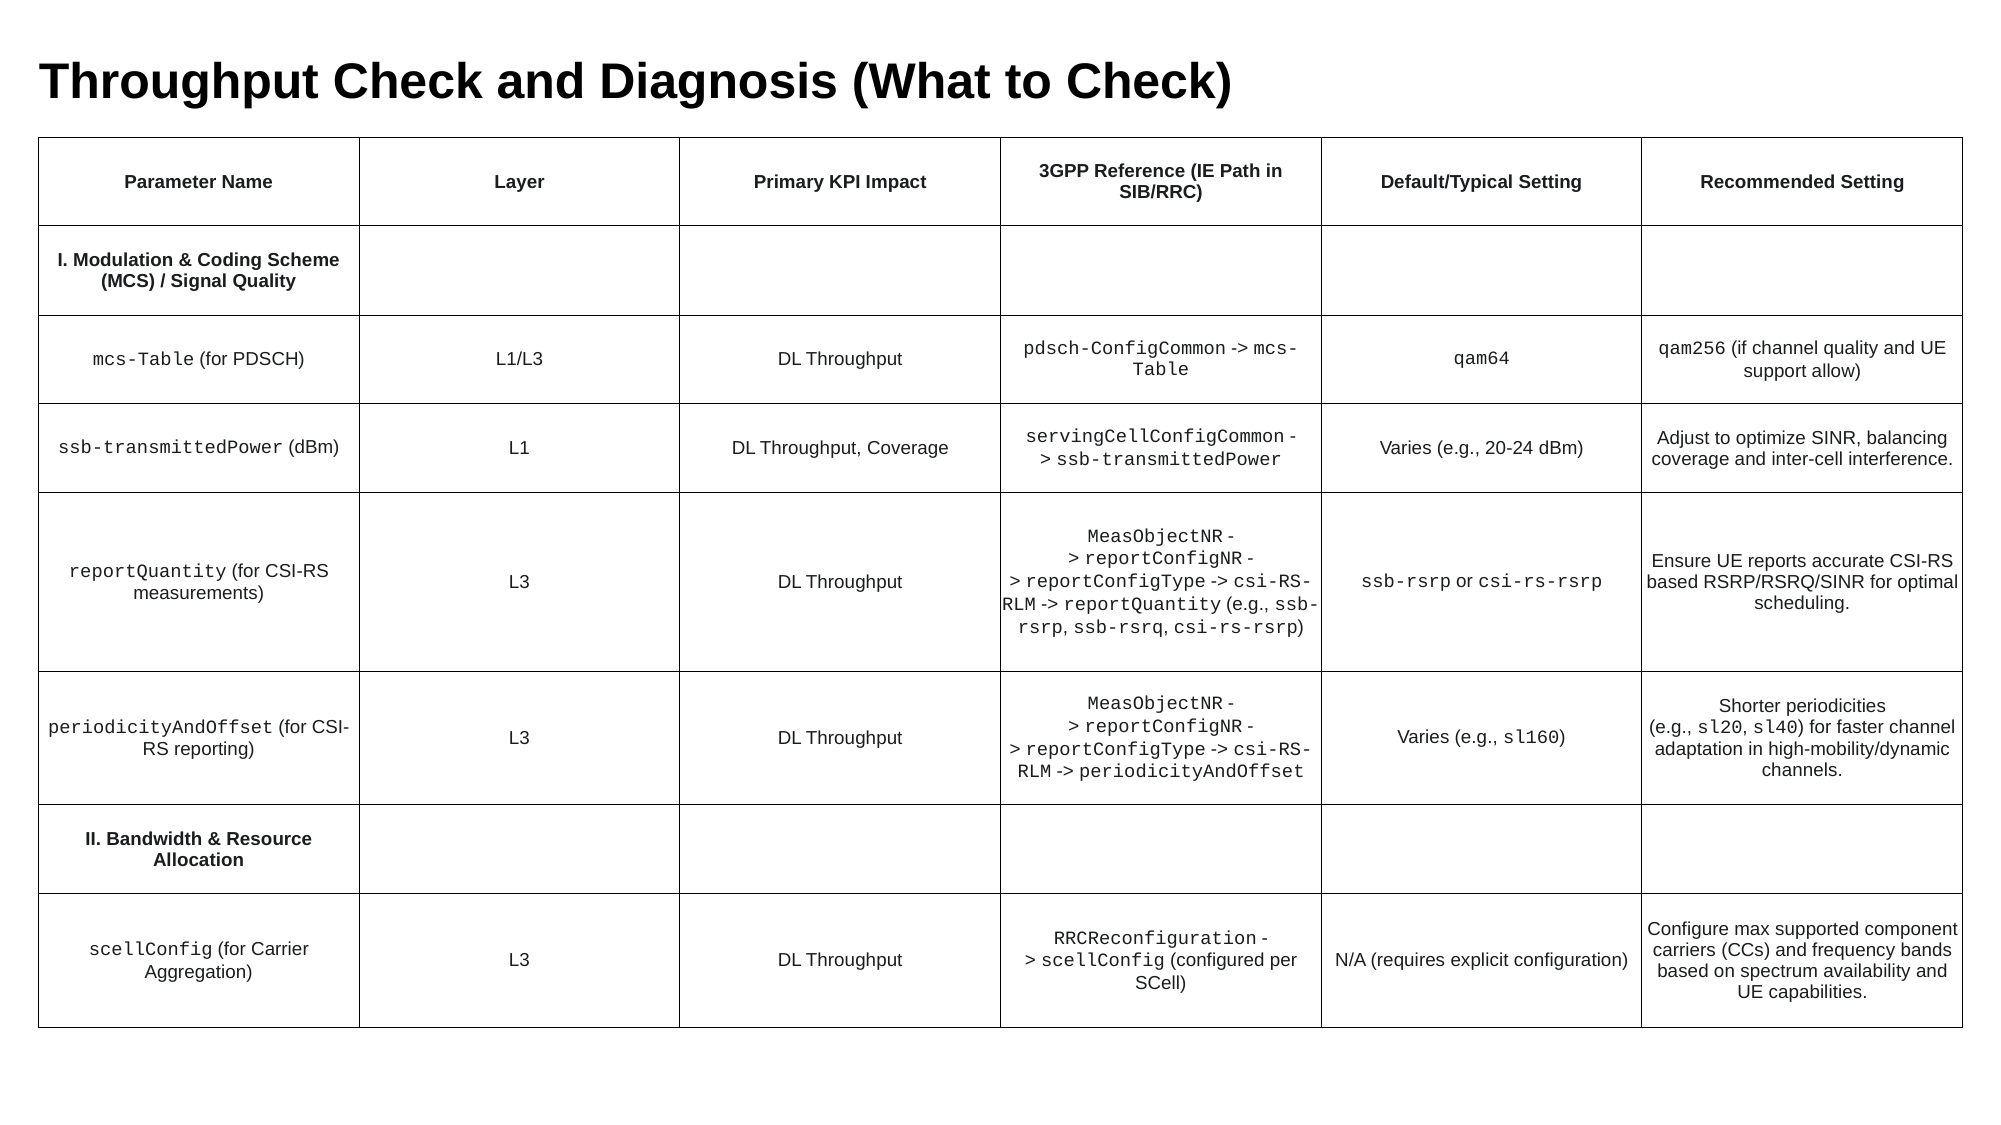

Throughput Check and Diagnosis (What to Check)
| Parameter Name | Layer | Primary KPI Impact | 3GPP Reference (IE Path in SIB/RRC) | Default/Typical Setting | Recommended Setting |
| --- | --- | --- | --- | --- | --- |
| I. Modulation & Coding Scheme (MCS) / Signal Quality |  |  |  |  |  |
| mcs-Table (for PDSCH) | L1/L3 | DL Throughput | pdsch-ConfigCommon -> mcs-Table | qam64 | qam256 (if channel quality and UE support allow) |
| ssb-transmittedPower (dBm) | L1 | DL Throughput, Coverage | servingCellConfigCommon -> ssb-transmittedPower | Varies (e.g., 20-24 dBm) | Adjust to optimize SINR, balancing coverage and inter-cell interference. |
| reportQuantity (for CSI-RS measurements) | L3 | DL Throughput | MeasObjectNR -> reportConfigNR -> reportConfigType -> csi-RS-RLM -> reportQuantity (e.g., ssb-rsrp, ssb-rsrq, csi-rs-rsrp) | ssb-rsrp or csi-rs-rsrp | Ensure UE reports accurate CSI-RS based RSRP/RSRQ/SINR for optimal scheduling. |
| periodicityAndOffset (for CSI-RS reporting) | L3 | DL Throughput | MeasObjectNR -> reportConfigNR -> reportConfigType -> csi-RS-RLM -> periodicityAndOffset | Varies (e.g., sl160) | Shorter periodicities (e.g., sl20, sl40) for faster channel adaptation in high-mobility/dynamic channels. |
| II. Bandwidth & Resource Allocation |  |  |  |  |  |
| scellConfig (for Carrier Aggregation) | L3 | DL Throughput | RRCReconfiguration -> scellConfig (configured per SCell) | N/A (requires explicit configuration) | Configure max supported component carriers (CCs) and frequency bands based on spectrum availability and UE capabilities. |